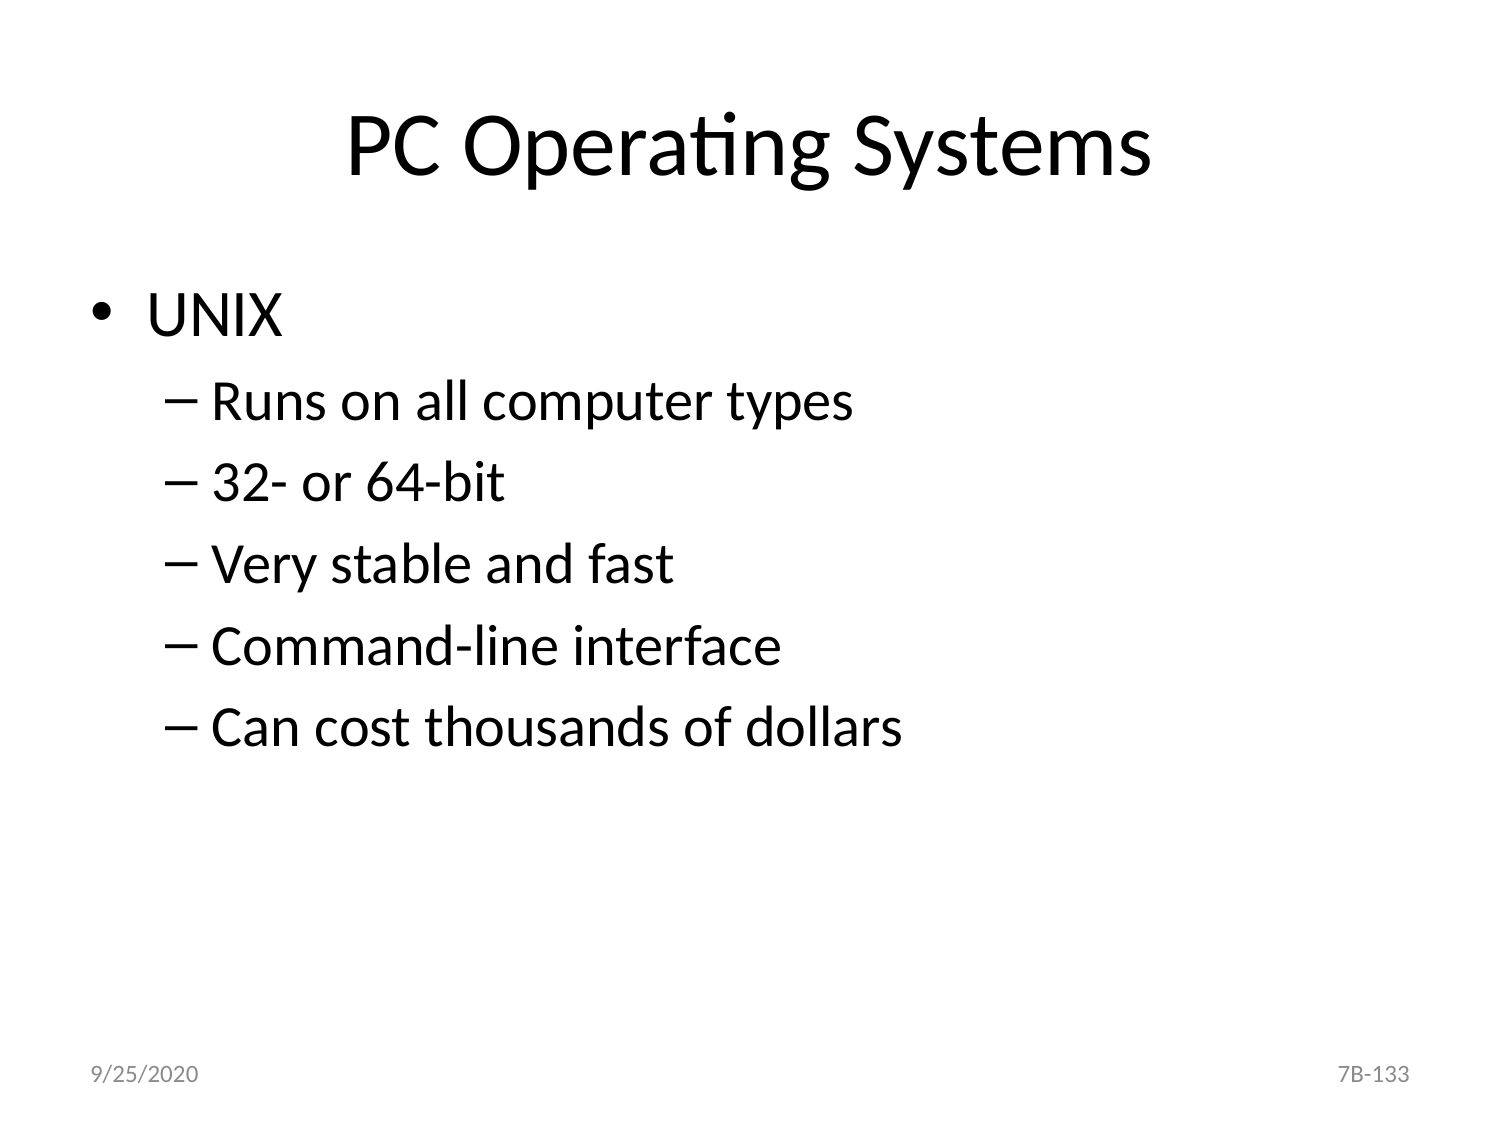

# PC Operating Systems
UNIX
Runs on all computer types
32- or 64-bit
Very stable and fast
Command-line interface
Can cost thousands of dollars
7B-133
9/25/2020